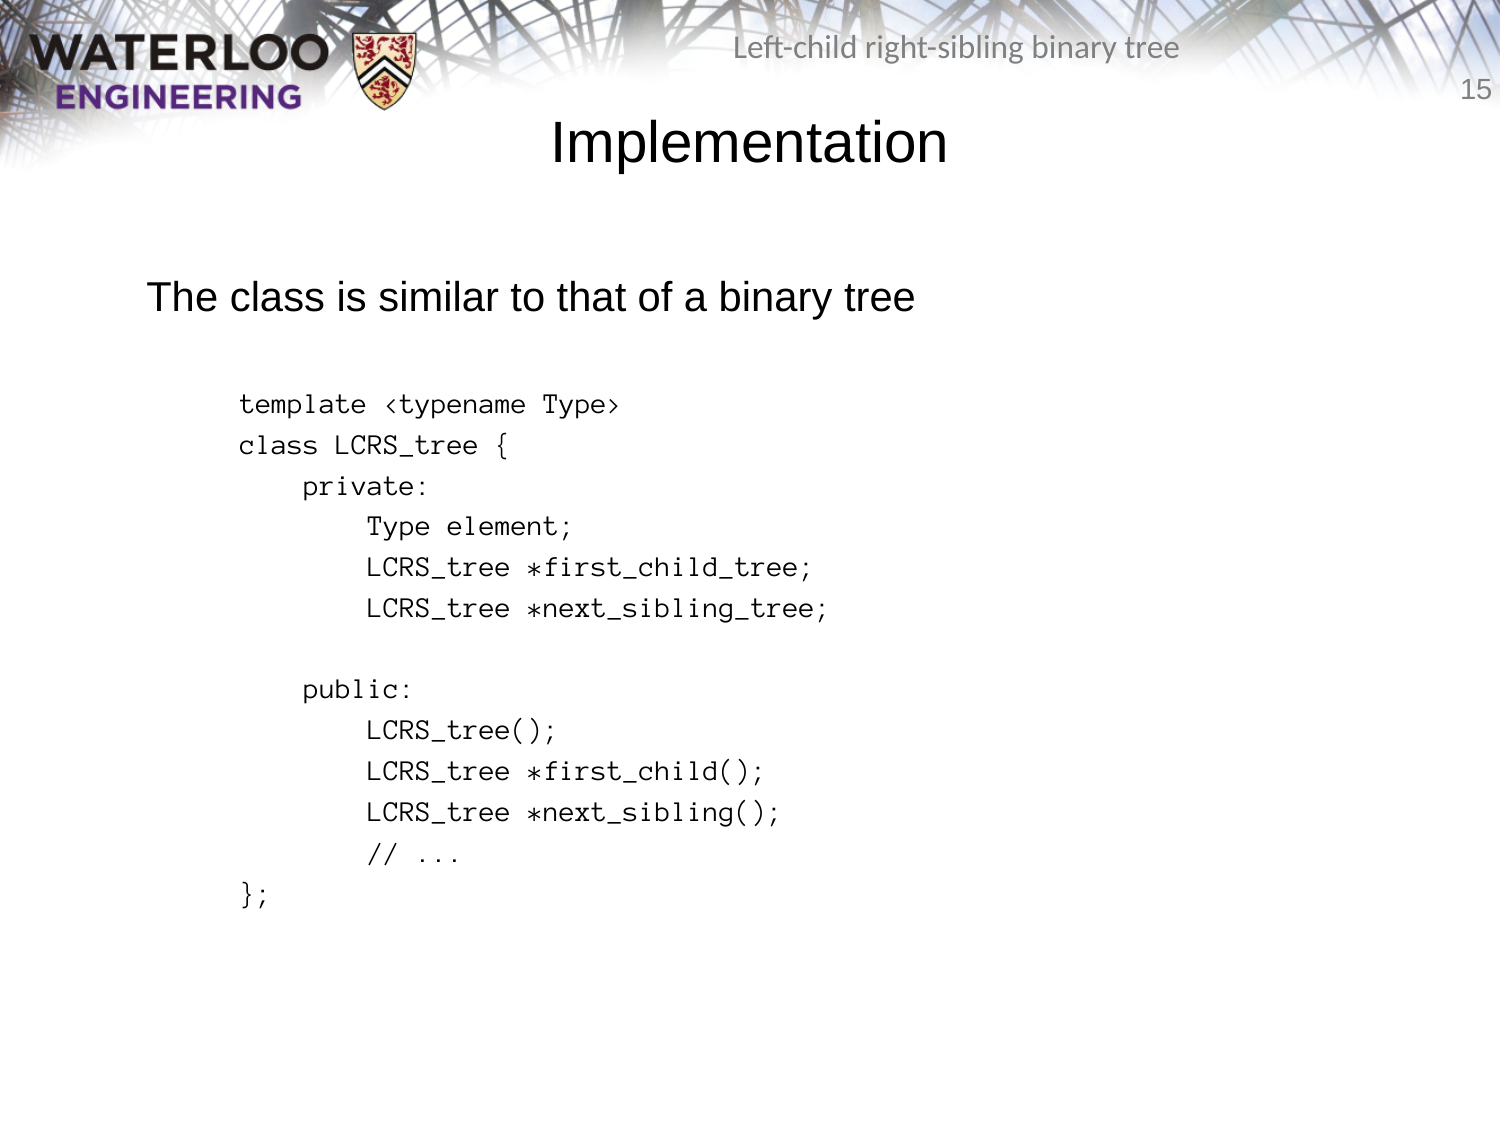

# Implementation
	The class is similar to that of a binary tree

template <typename Type>
class LCRS_tree {
    private:
        Type element;
        LCRS_tree *first_child_tree;
        LCRS_tree *next_sibling_tree;

    public:
        LCRS_tree();
        LCRS_tree *first_child();
        LCRS_tree *next_sibling();
        // ...
};